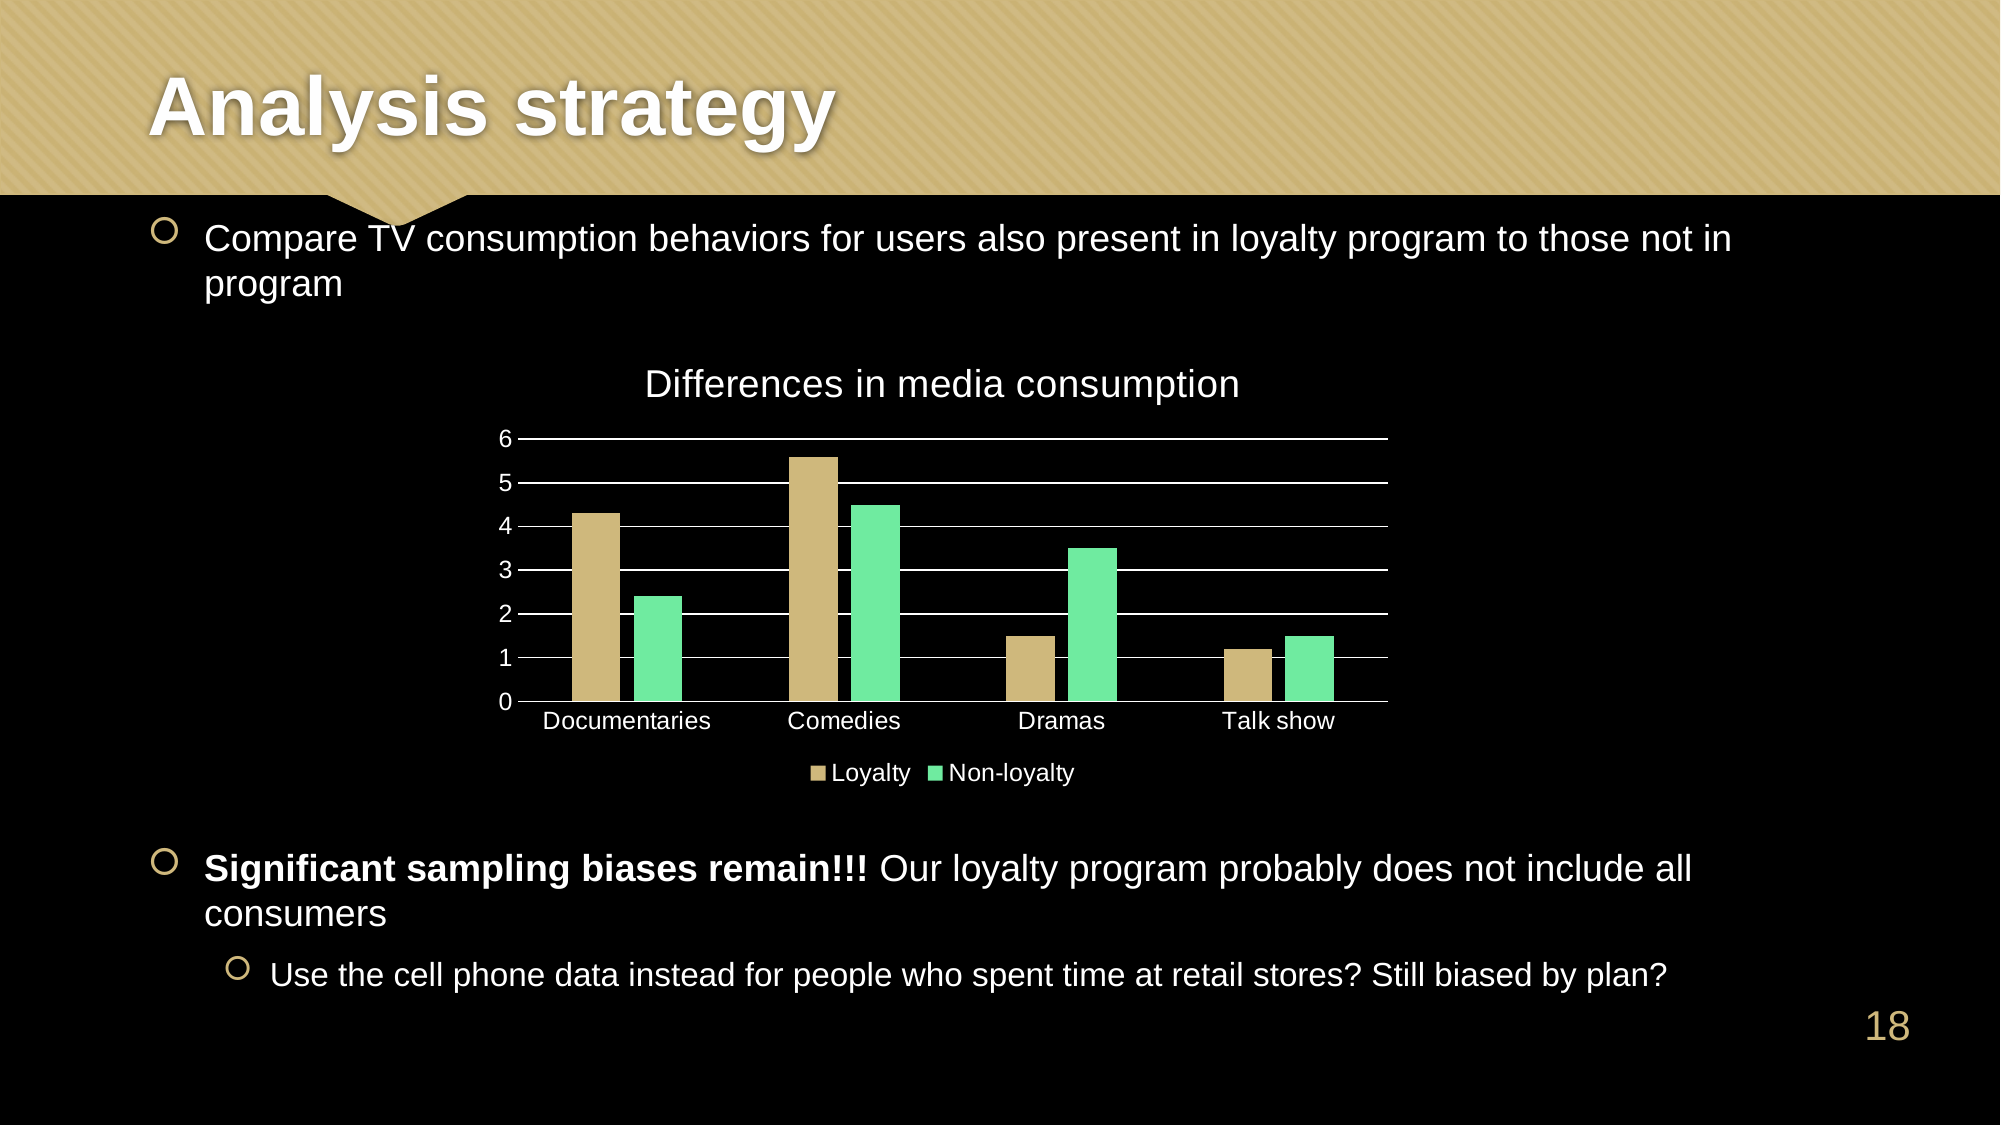

# Analysis strategy
Compare TV consumption behaviors for users also present in loyalty program to those not in program

Significant sampling biases remain!!! Our loyalty program probably does not include all consumers
Use the cell phone data instead for people who spent time at retail stores? Still biased by plan?

### Chart: Differences in media consumption

| Category | Loyalty | Non-loyalty |
|---|---|---|
| Documentaries | 4.3 | 2.4 |
| Comedies | 5.6 | 4.5 |
| Dramas | 1.5 | 3.5 |
| Talk show | 1.2 | 1.5 |
18